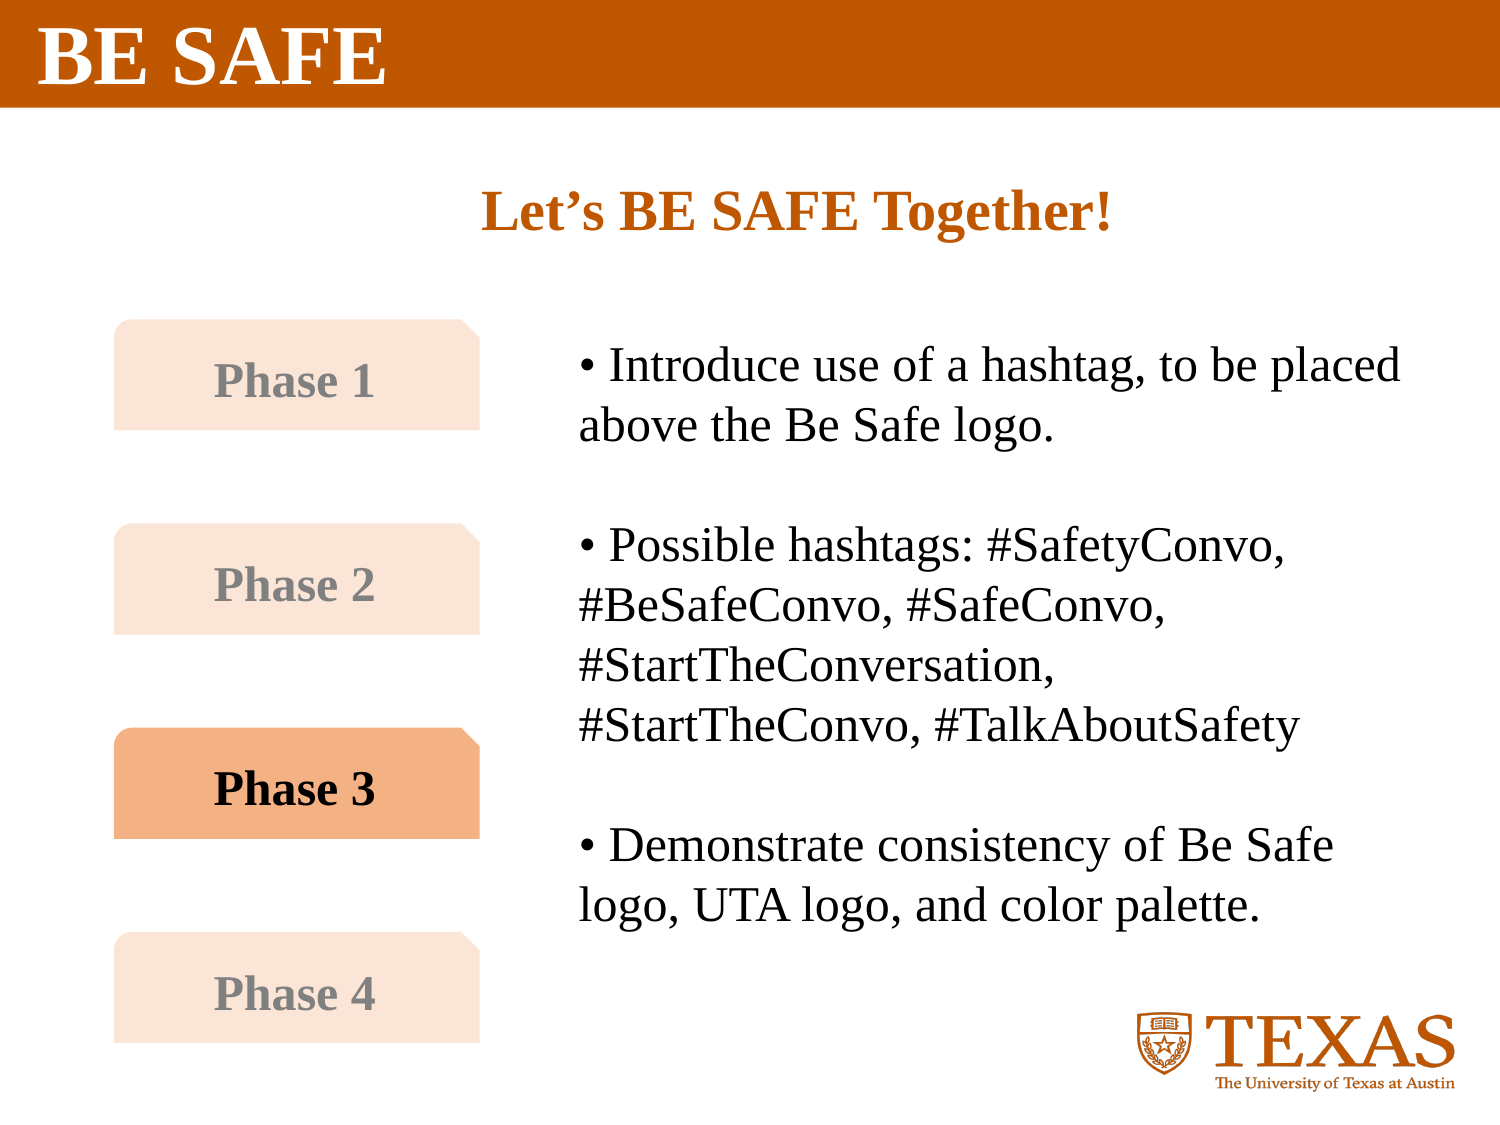

Let’s BE SAFE Together!
Phase 1
Phase 2
Phase 3
Phase 4
• Introduce use of a hashtag, to be placed above the Be Safe logo.

• Possible hashtags: #SafetyConvo, #BeSafeConvo, #SafeConvo, #StartTheConversation, #StartTheConvo, #TalkAboutSafety

• Demonstrate consistency of Be Safe logo, UTA logo, and color palette.